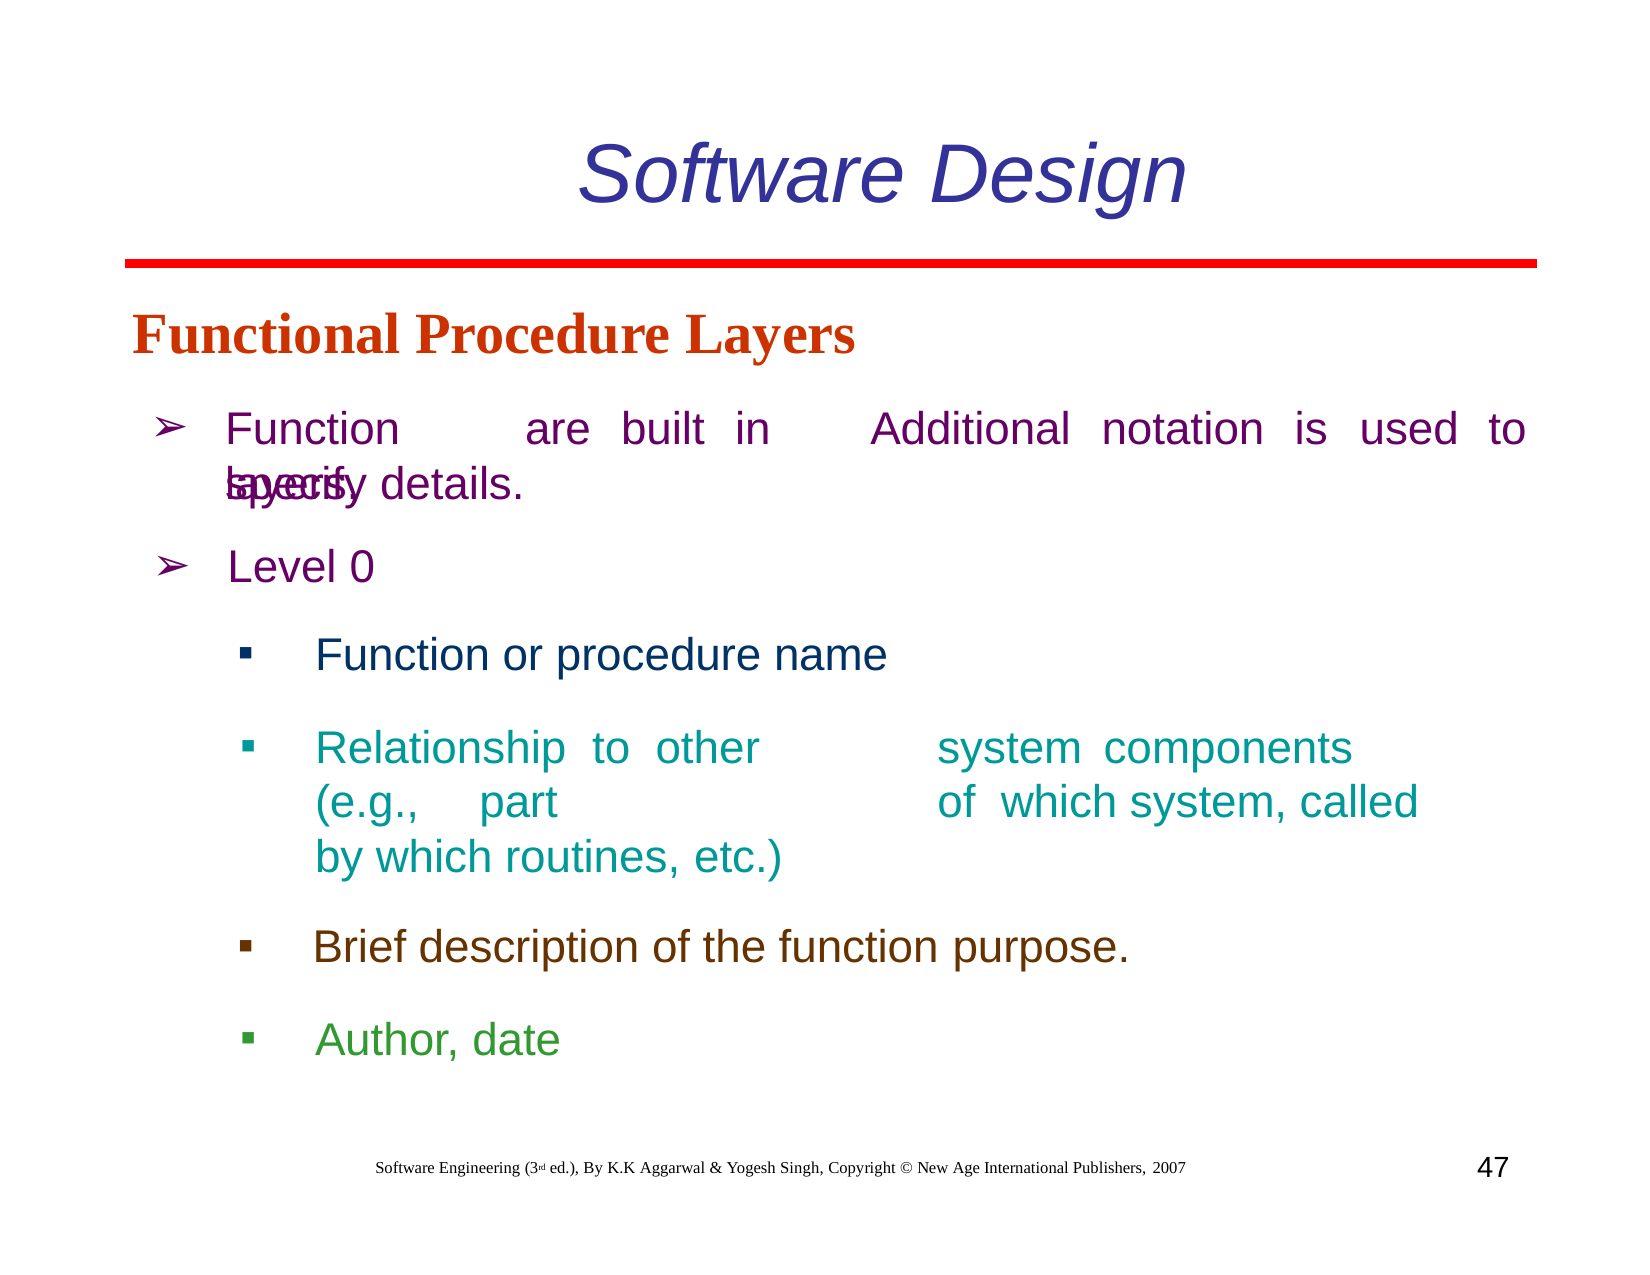

# Software Design

Functional Procedure Layers
Function	are	built	in	layers,
Additional
notation
is	used	to
specify details.
Level 0
Function or procedure name
Relationship  to  other	system	components	(e.g.,	part	of  which system, called by which routines, etc.)
Brief description of the function purpose.
Author, date
47
Software Engineering (3rd  ed.), By K.K Aggarwal & Yogesh Singh, Copyright © New Age International Publishers, 2007